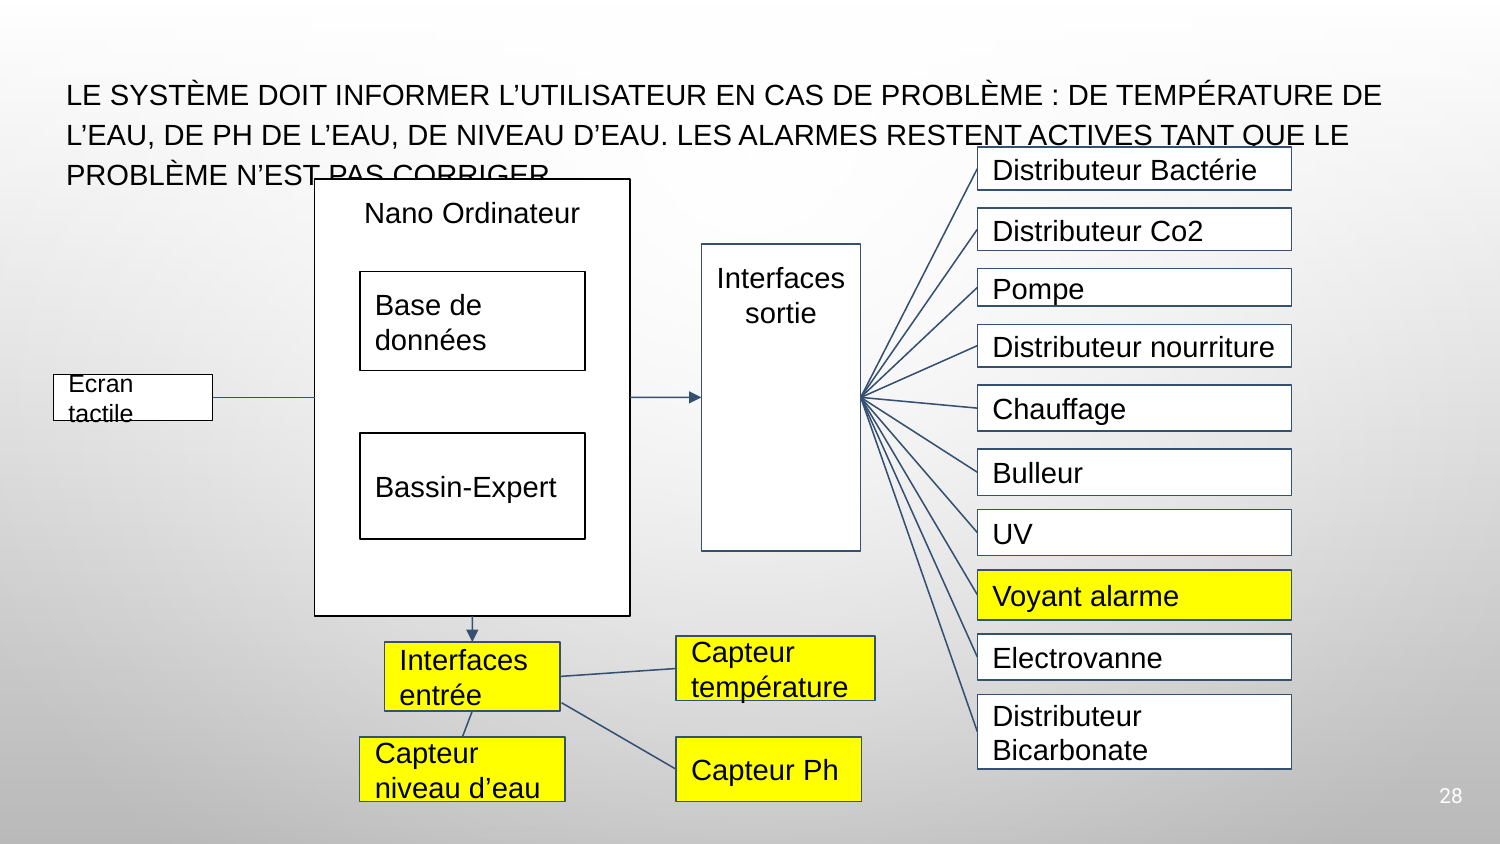

#
Le système doit informer l’utilisateur en cas de problème : de température de l’eau, de pH de l’eau, de niveau d’eau. Les alarmes restent actives tant que le problème n’est pas corriger

Distributeur Bactérie
Nano Ordinateur

Distributeur Co2
Interfaces sortie
Pompe
Base de données
Distributeur nourriture
Ecran tactile
Chauffage
Bassin-Expert
Bulleur
UV
Voyant alarme
Electrovanne
Capteur température
Interfaces entrée
Distributeur Bicarbonate
Capteur Ph
Capteur niveau d’eau
28